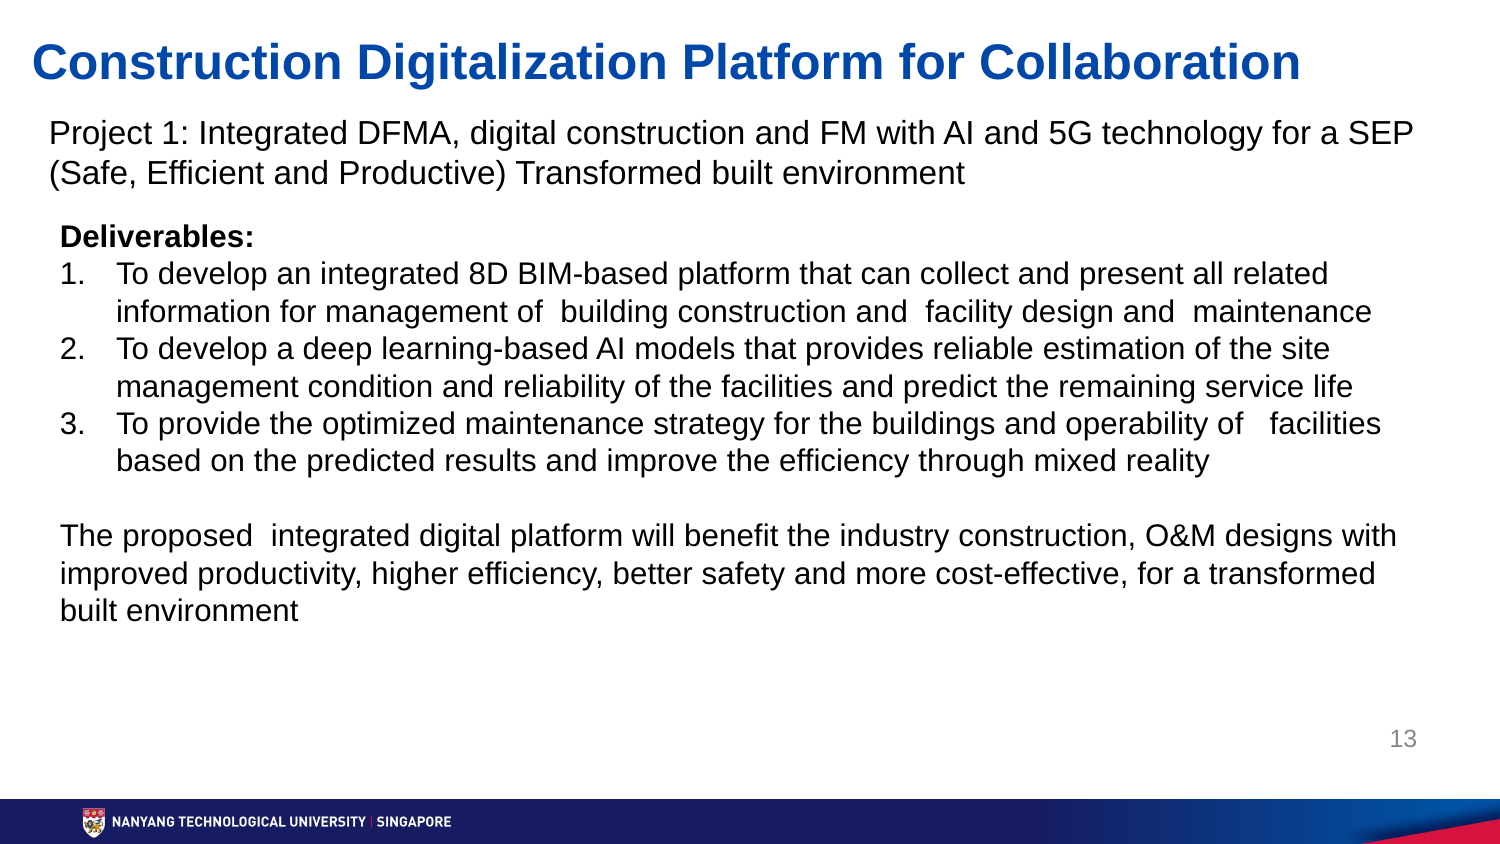

Construction Digitalization Platform for Collaboration
Project 1: Integrated DFMA, digital construction and FM with AI and 5G technology for a SEP (Safe, Efficient and Productive) Transformed built environment
Deliverables:
To develop an integrated 8D BIM-based platform that can collect and present all related information for management of  building construction and  facility design and  maintenance
To develop a deep learning-based AI models that provides reliable estimation of the site management condition and reliability of the facilities and predict the remaining service life
To provide the optimized maintenance strategy for the buildings and operability of   facilities based on the predicted results and improve the efficiency through mixed reality

The proposed  integrated digital platform will benefit the industry construction, O&M designs with improved productivity, higher efficiency, better safety and more cost-effective, for a transformed built environment
13